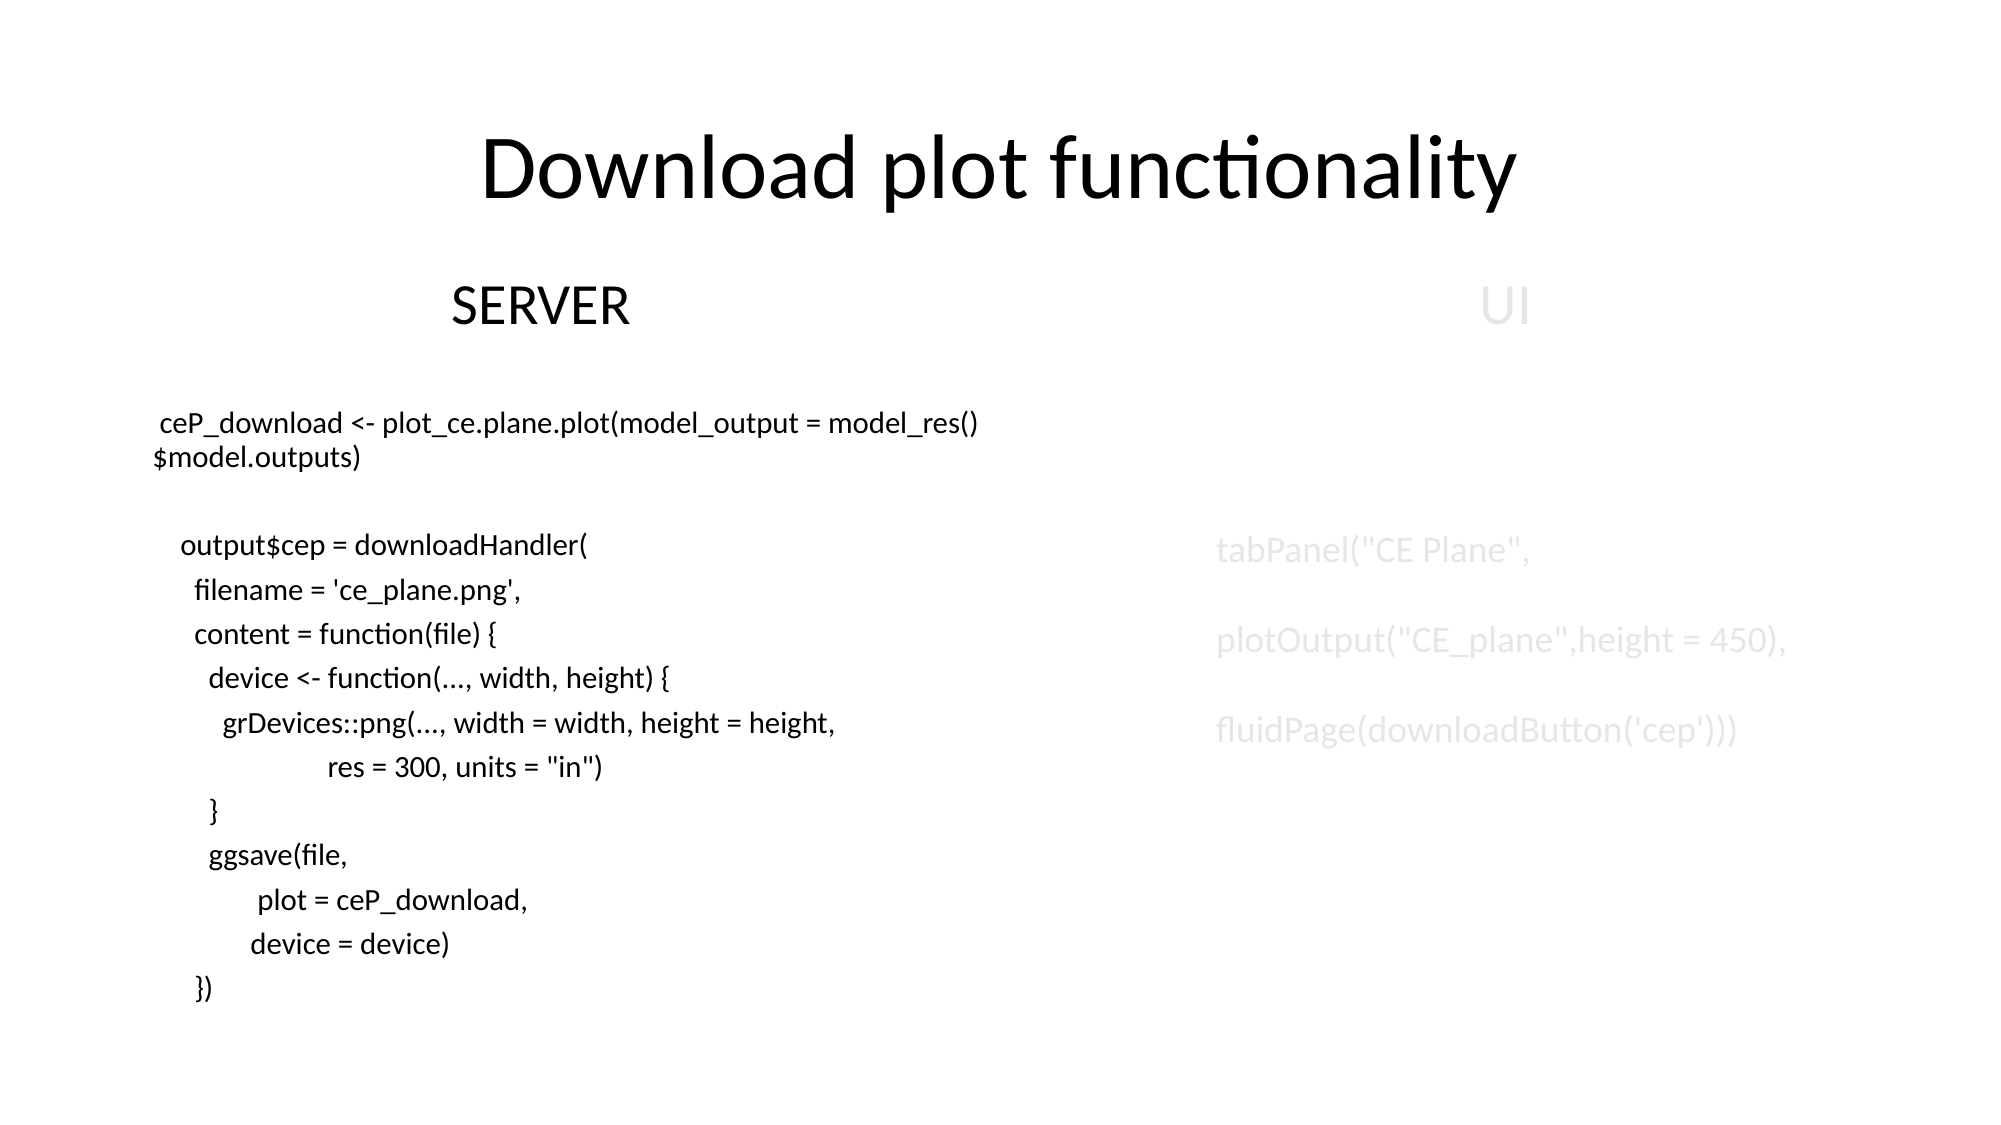

# Download plot functionality
 SERVER
 UI
 ceP_download <- plot_ce.plane.plot(model_output = model_res()$model.outputs)

    output$cep = downloadHandler(
      filename = 'ce_plane.png',
      content = function(file) {
        device <- function(..., width, height) {
          grDevices::png(..., width = width, height = height,
                         res = 300, units = "in")
        }
        ggsave(file,
               plot = ceP_download,
              device = device)
      })
tabPanel("CE Plane",

plotOutput("CE_plane",height = 450),
                            fluidPage(downloadButton('cep')))